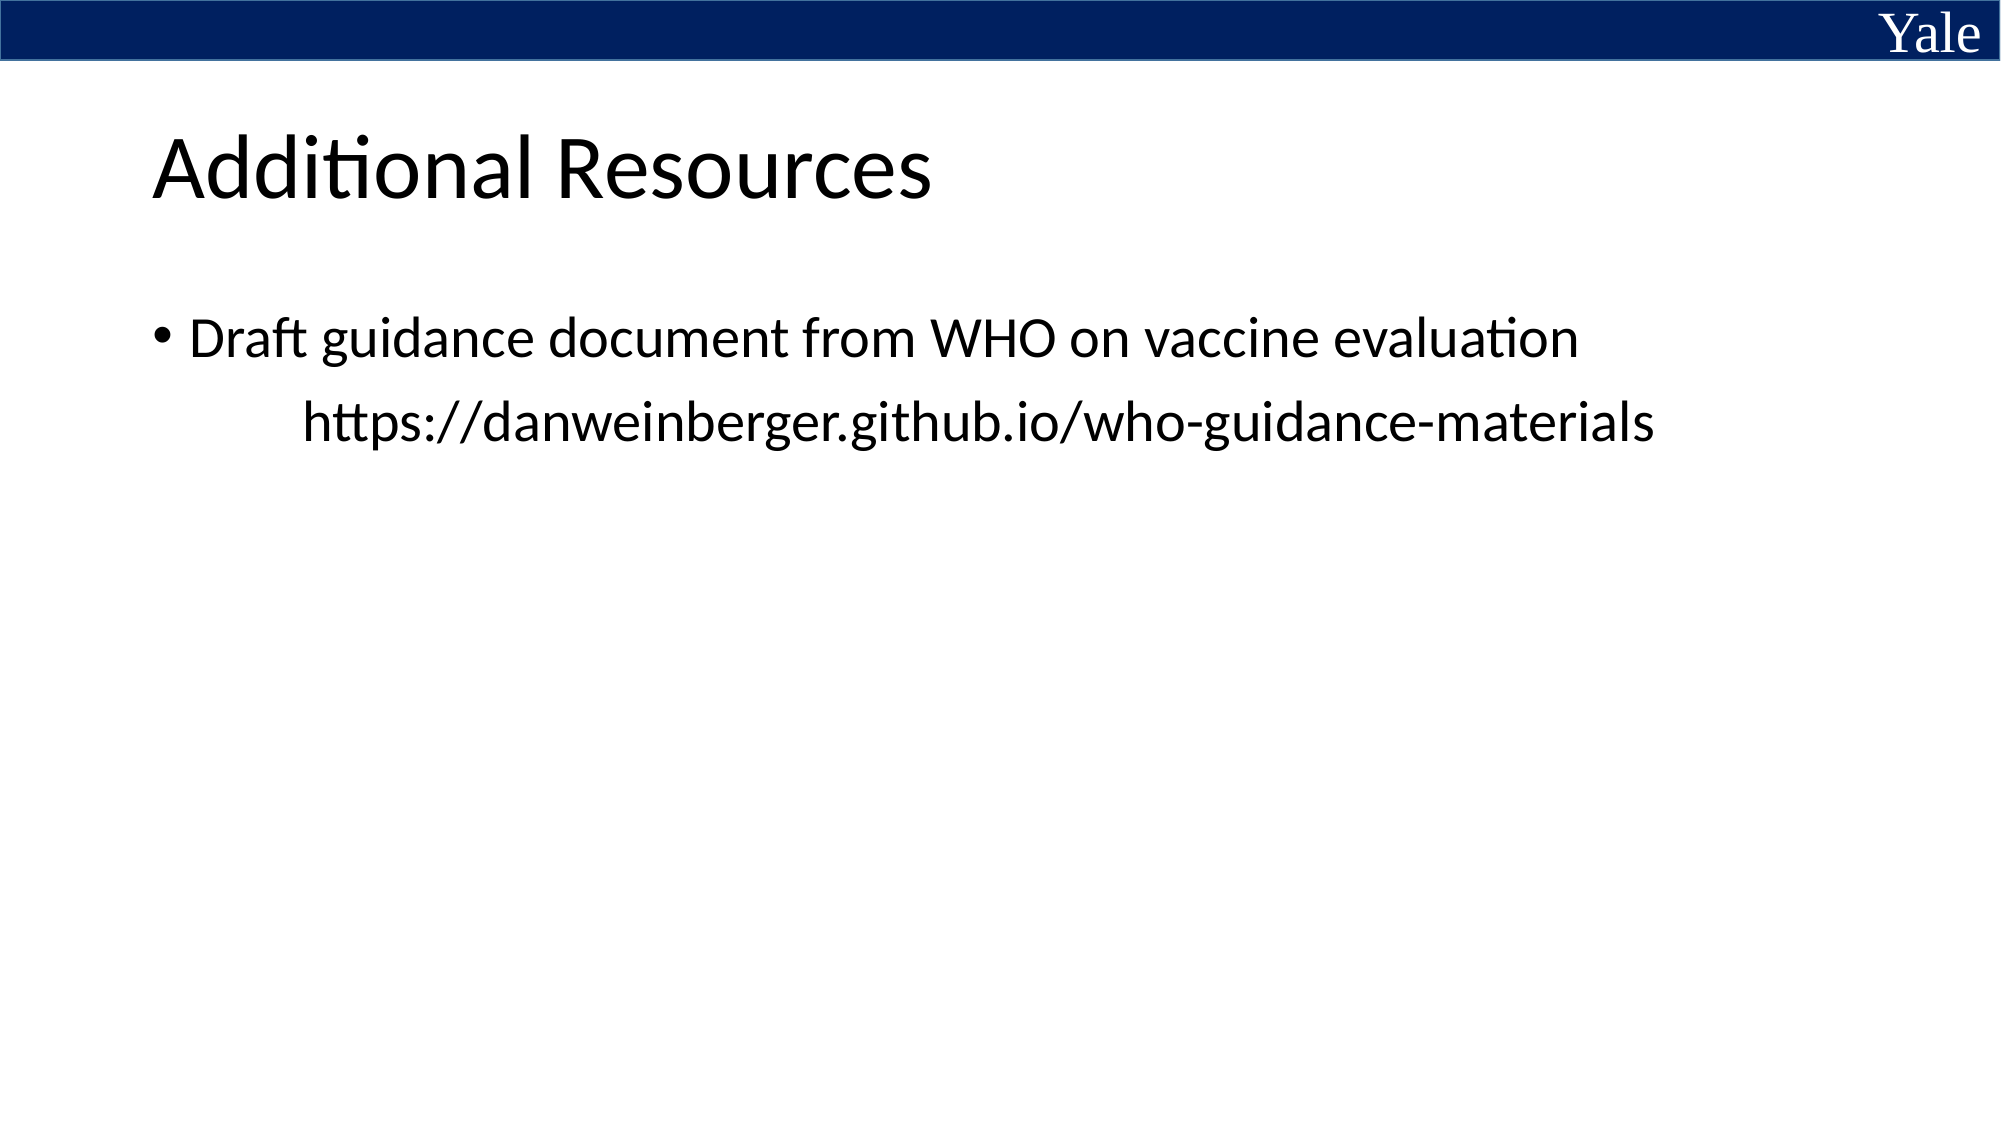

# Additional Resources
Draft guidance document from WHO on vaccine evaluation
	https://danweinberger.github.io/who-guidance-materials